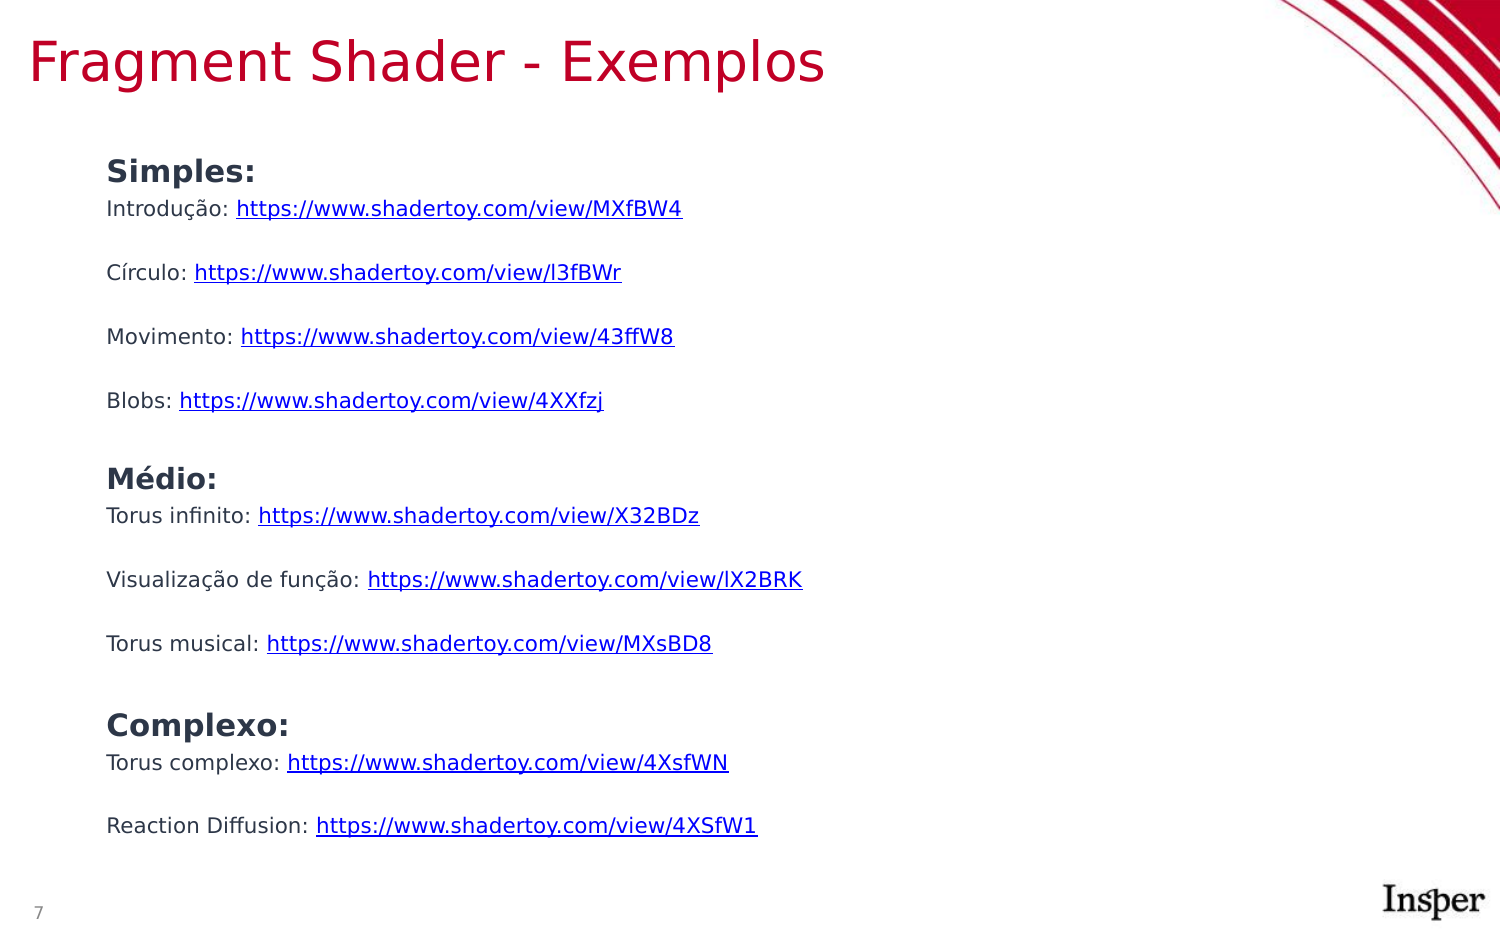

# Fragment Shader - Exemplos
Simples:
Introdução: https://www.shadertoy.com/view/MXfBW4

Círculo: https://www.shadertoy.com/view/l3fBWr

Movimento: https://www.shadertoy.com/view/43ffW8

Blobs: https://www.shadertoy.com/view/4XXfzj

Médio:
Torus infinito: https://www.shadertoy.com/view/X32BDz

Visualização de função: https://www.shadertoy.com/view/lX2BRK

Torus musical: https://www.shadertoy.com/view/MXsBD8

Complexo:
Torus complexo: https://www.shadertoy.com/view/4XsfWN

Reaction Diffusion: https://www.shadertoy.com/view/4XSfW1

7